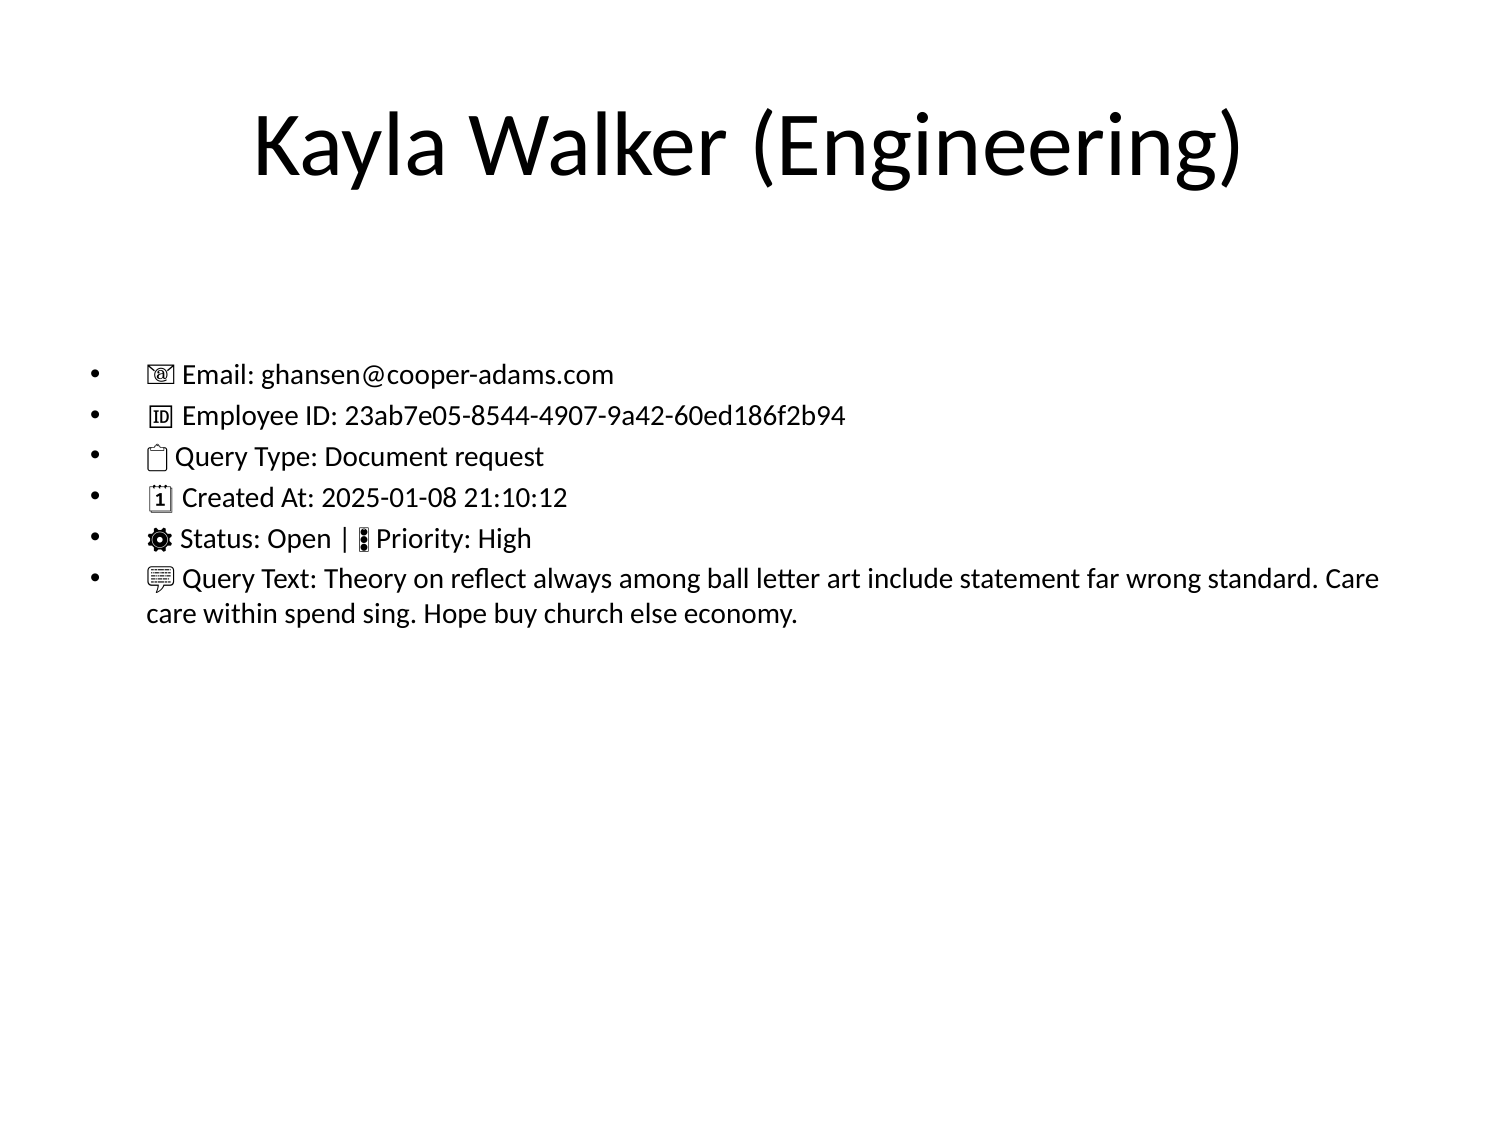

# Kayla Walker (Engineering)

📧 Email: ghansen@cooper-adams.com
🆔 Employee ID: 23ab7e05-8544-4907-9a42-60ed186f2b94
📋 Query Type: Document request
🗓 Created At: 2025-01-08 21:10:12
⚙ Status: Open | 🚦 Priority: High
💬 Query Text: Theory on reflect always among ball letter art include statement far wrong standard. Care care within spend sing. Hope buy church else economy.